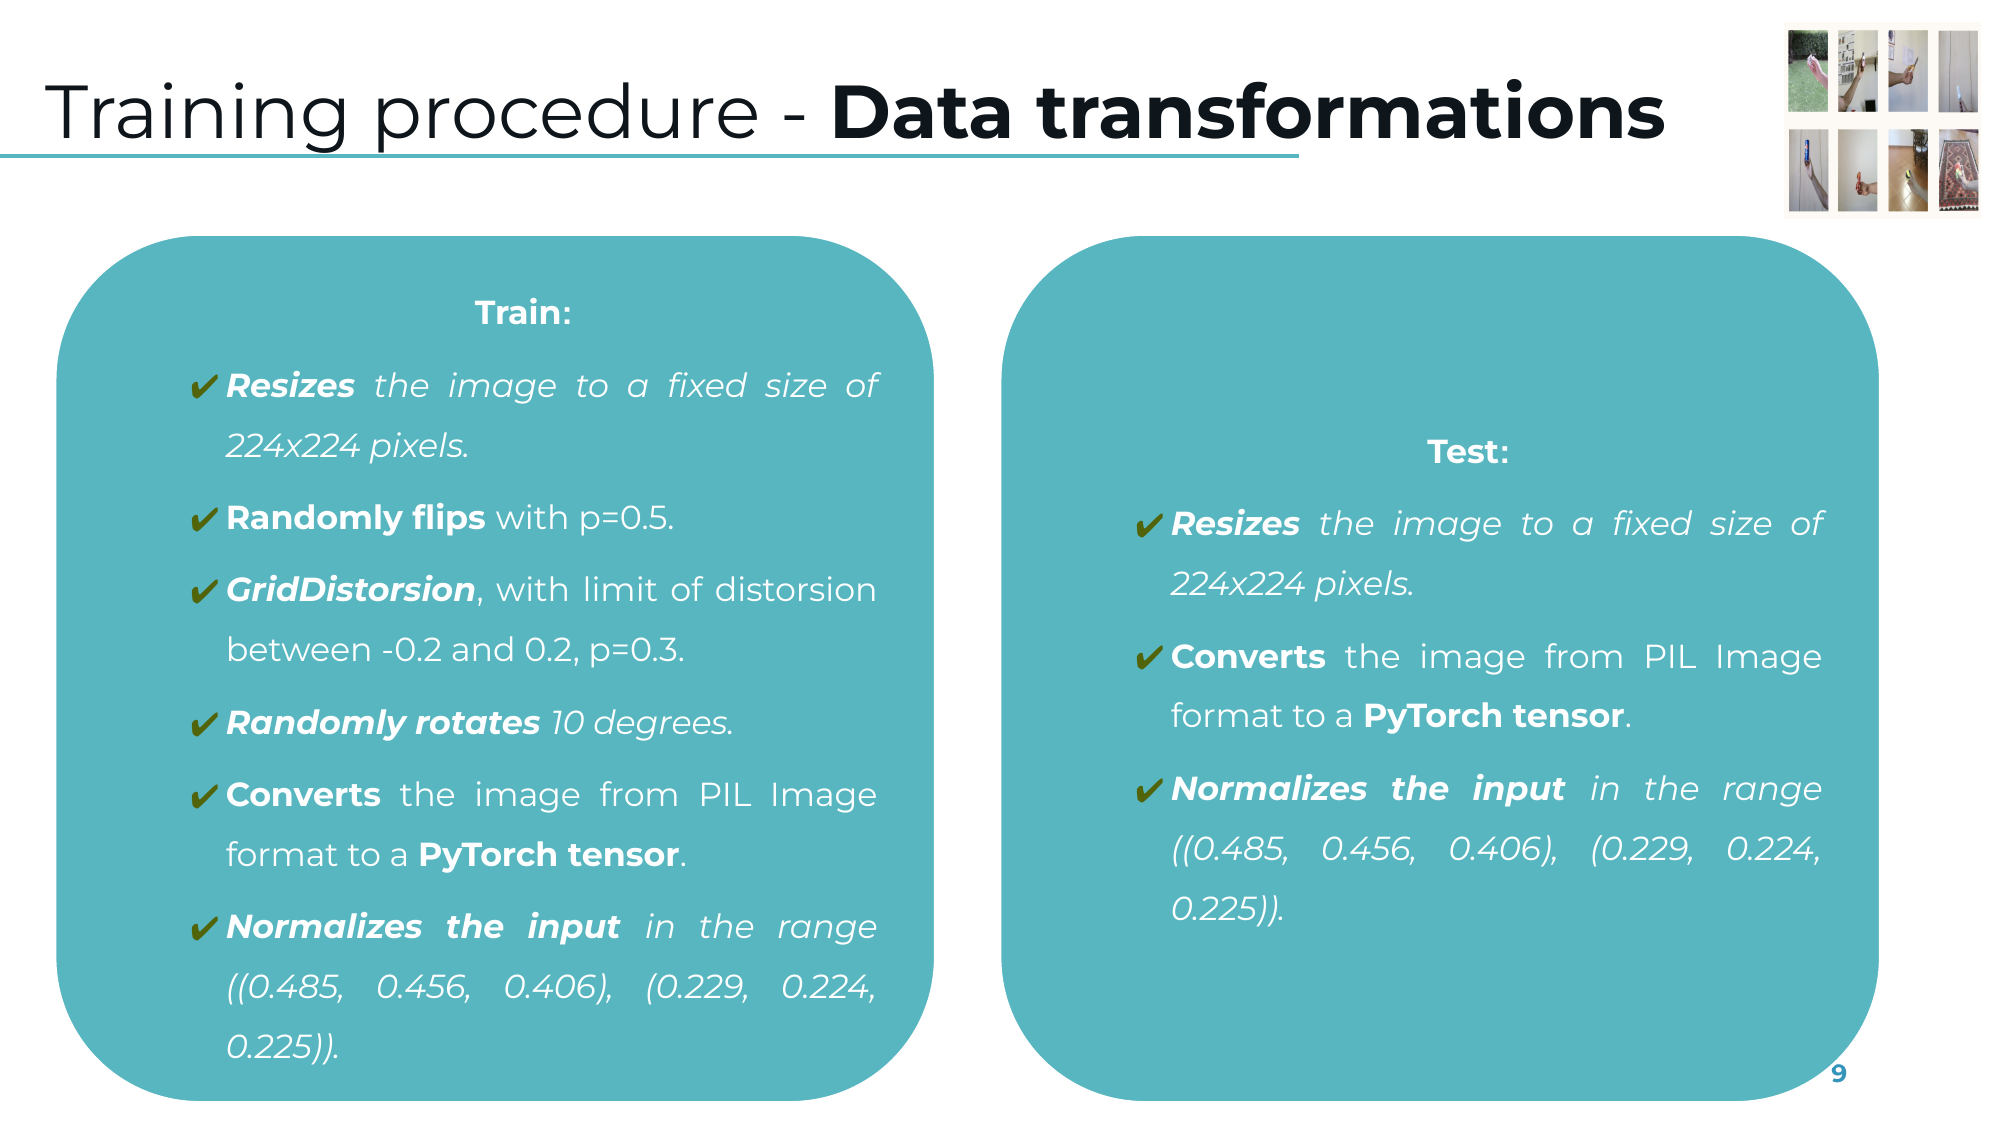

# Training procedure - Data transformations
Train:
Resizes the image to a fixed size of 224x224 pixels.
Randomly flips with p=0.5.
GridDistorsion, with limit of distorsion between -0.2 and 0.2, p=0.3.
Randomly rotates 10 degrees.
Converts the image from PIL Image format to a PyTorch tensor.
Normalizes the input in the range ((0.485, 0.456, 0.406), (0.229, 0.224, 0.225)).
Test:
Resizes the image to a fixed size of 224x224 pixels.
Converts the image from PIL Image format to a PyTorch tensor.
Normalizes the input in the range ((0.485, 0.456, 0.406), (0.229, 0.224, 0.225)).
9